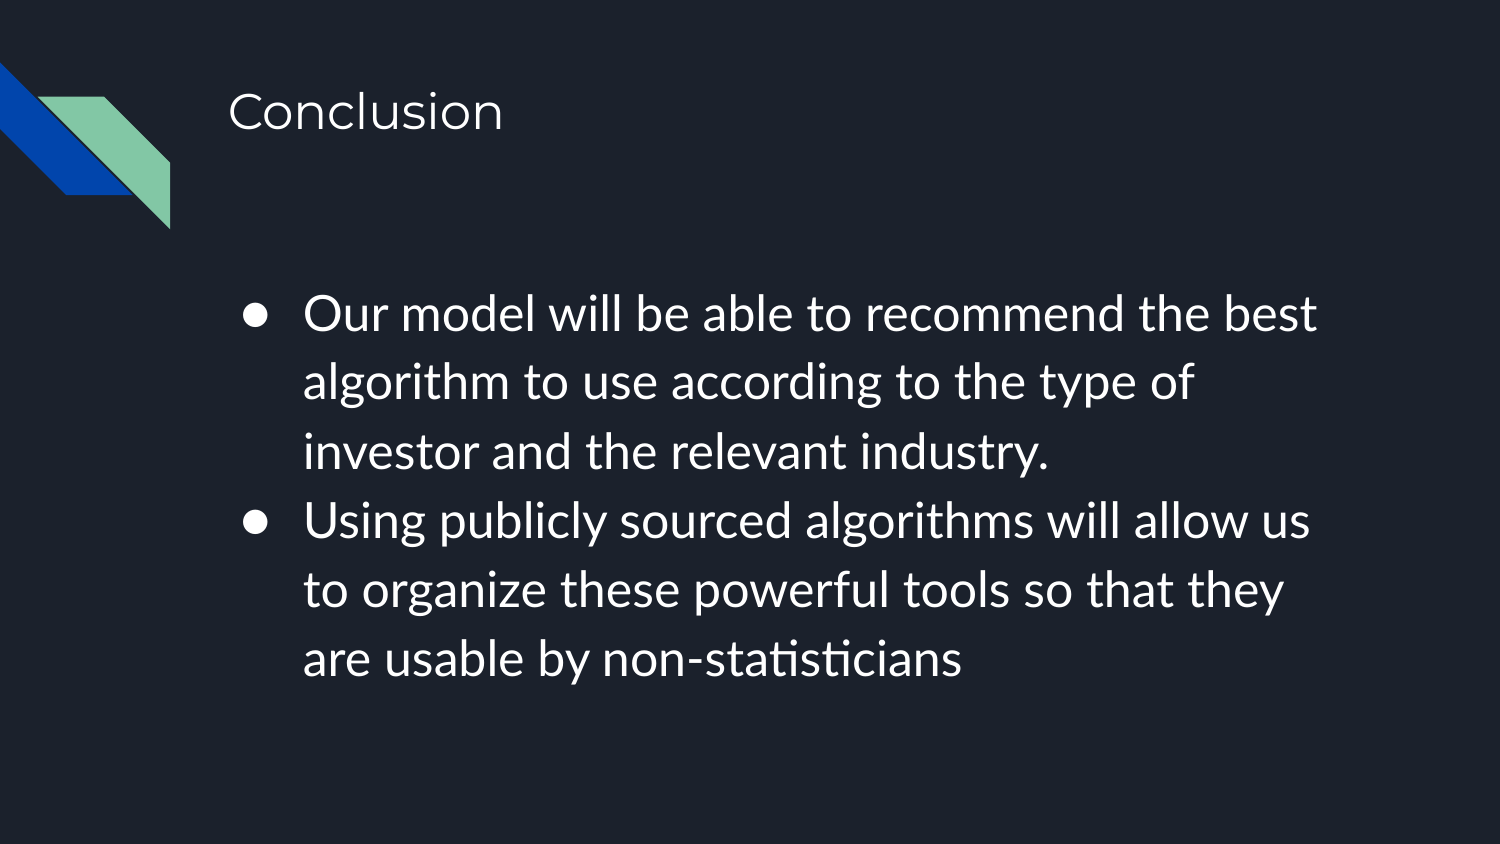

# Conclusion
Our model will be able to recommend the best algorithm to use according to the type of investor and the relevant industry.
Using publicly sourced algorithms will allow us to organize these powerful tools so that they are usable by non-statisticians